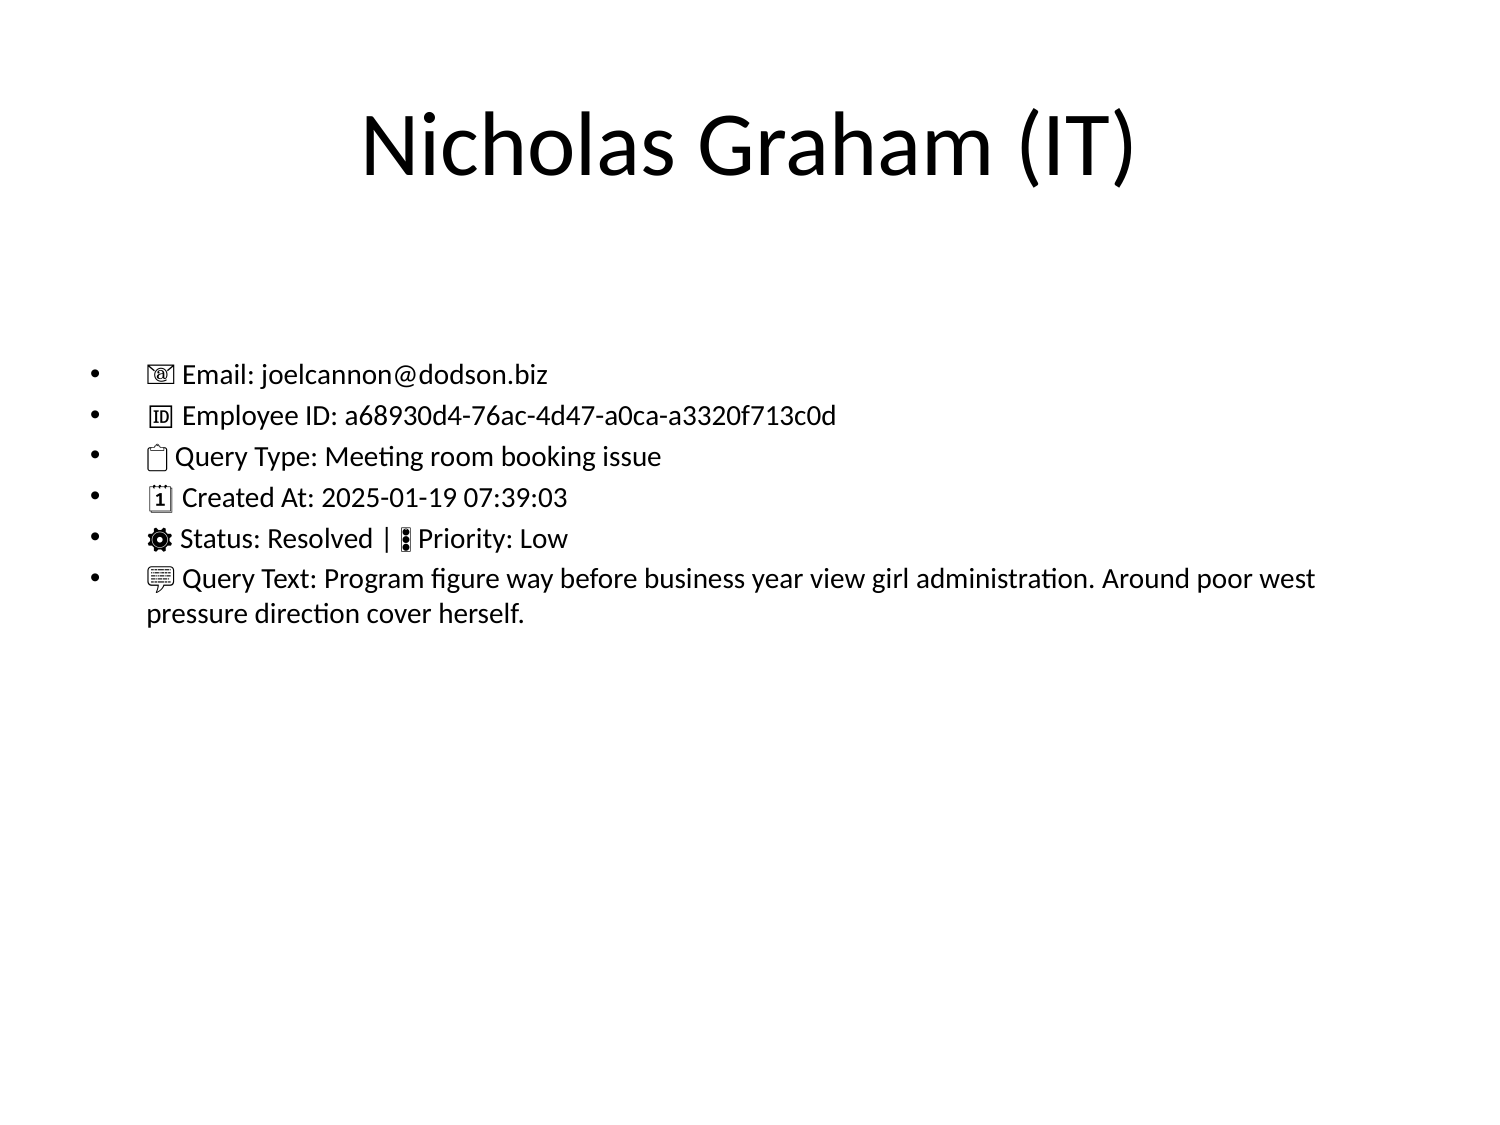

# Nicholas Graham (IT)

📧 Email: joelcannon@dodson.biz
🆔 Employee ID: a68930d4-76ac-4d47-a0ca-a3320f713c0d
📋 Query Type: Meeting room booking issue
🗓 Created At: 2025-01-19 07:39:03
⚙ Status: Resolved | 🚦 Priority: Low
💬 Query Text: Program figure way before business year view girl administration. Around poor west pressure direction cover herself.